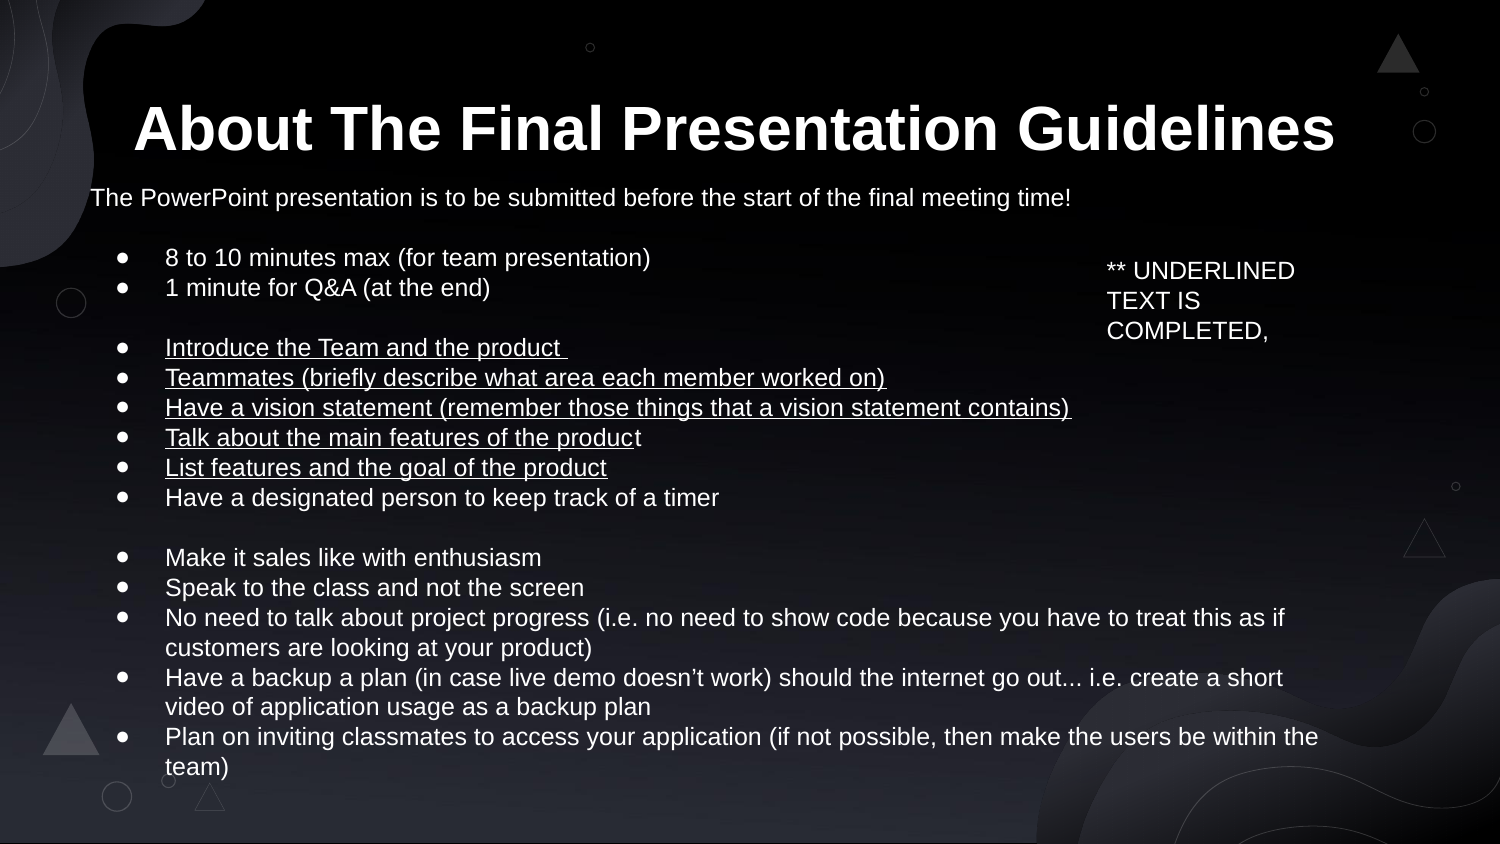

# About The Final Presentation Guidelines
The PowerPoint presentation is to be submitted before the start of the final meeting time!

8 to 10 minutes max (for team presentation)
1 minute for Q&A (at the end)

Introduce the Team and the product
Teammates (briefly describe what area each member worked on)
Have a vision statement (remember those things that a vision statement contains)
Talk about the main features of the product
List features and the goal of the product
Have a designated person to keep track of a timer

Make it sales like with enthusiasm
Speak to the class and not the screen
No need to talk about project progress (i.e. no need to show code because you have to treat this as if customers are looking at your product)
Have a backup a plan (in case live demo doesn’t work) should the internet go out... i.e. create a short video of application usage as a backup plan
Plan on inviting classmates to access your application (if not possible, then make the users be within the team)
** UNDERLINED TEXT IS COMPLETED,